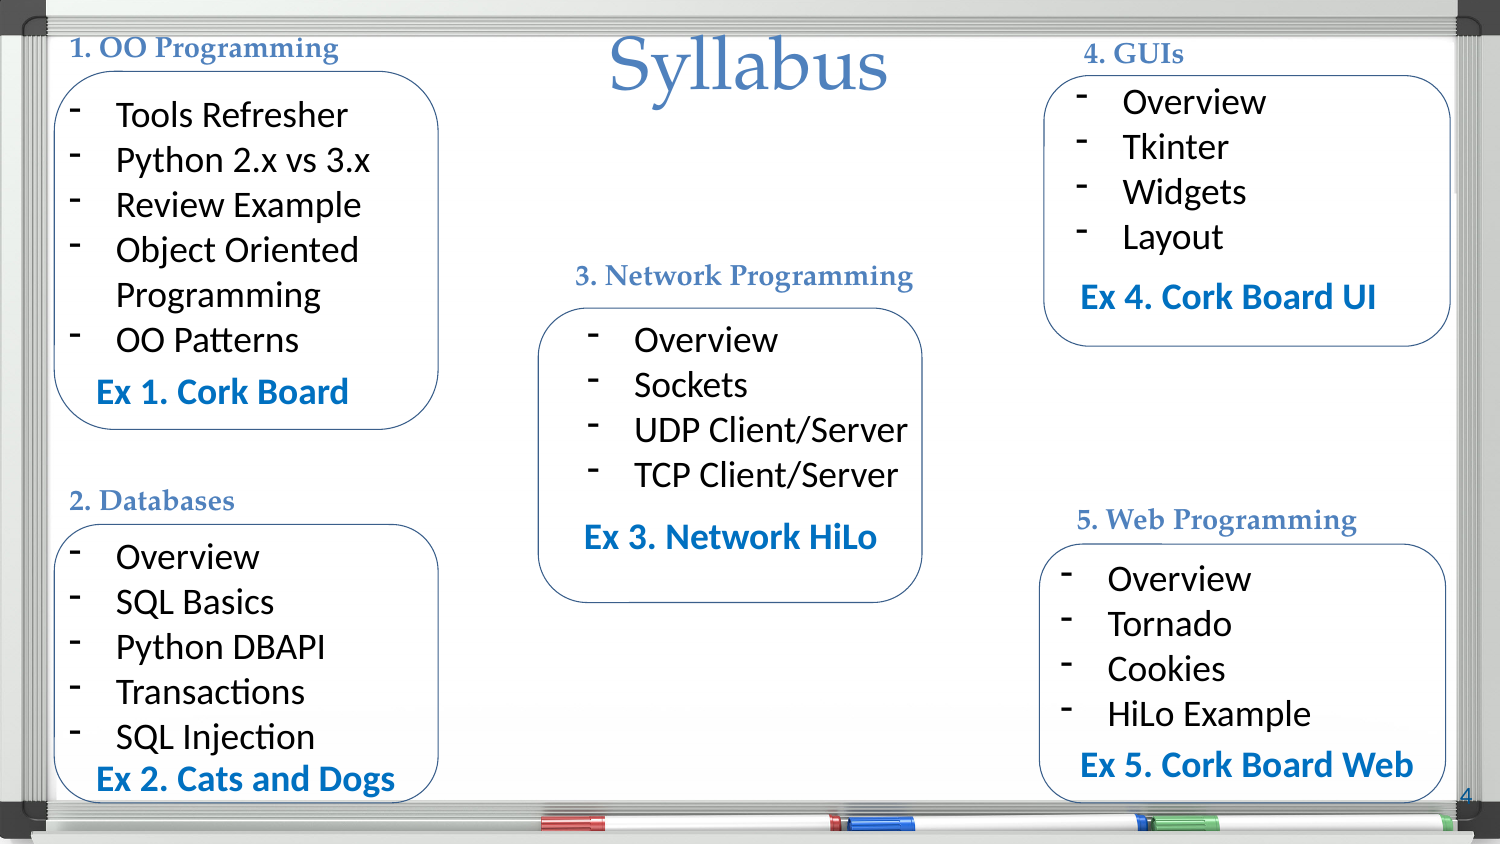

# Syllabus
1. OO Programming

4. GUIs

Overview
Tkinter
Widgets
Layout

Tools Refresher
Python 2.x vs 3.x
Review Example
Object Oriented Programming
OO Patterns

3. Network Programming

Ex 4. Cork Board UI

Overview
Sockets
UDP Client/Server
TCP Client/Server

Ex 1. Cork Board
2. Databases
5. Web Programming

Ex 3. Network HiLo

Overview
SQL Basics
Python DBAPI
Transactions
SQL Injection

Overview
Tornado
Cookies
HiLo Example

Ex 5. Cork Board Web
Ex 2. Cats and Dogs
4